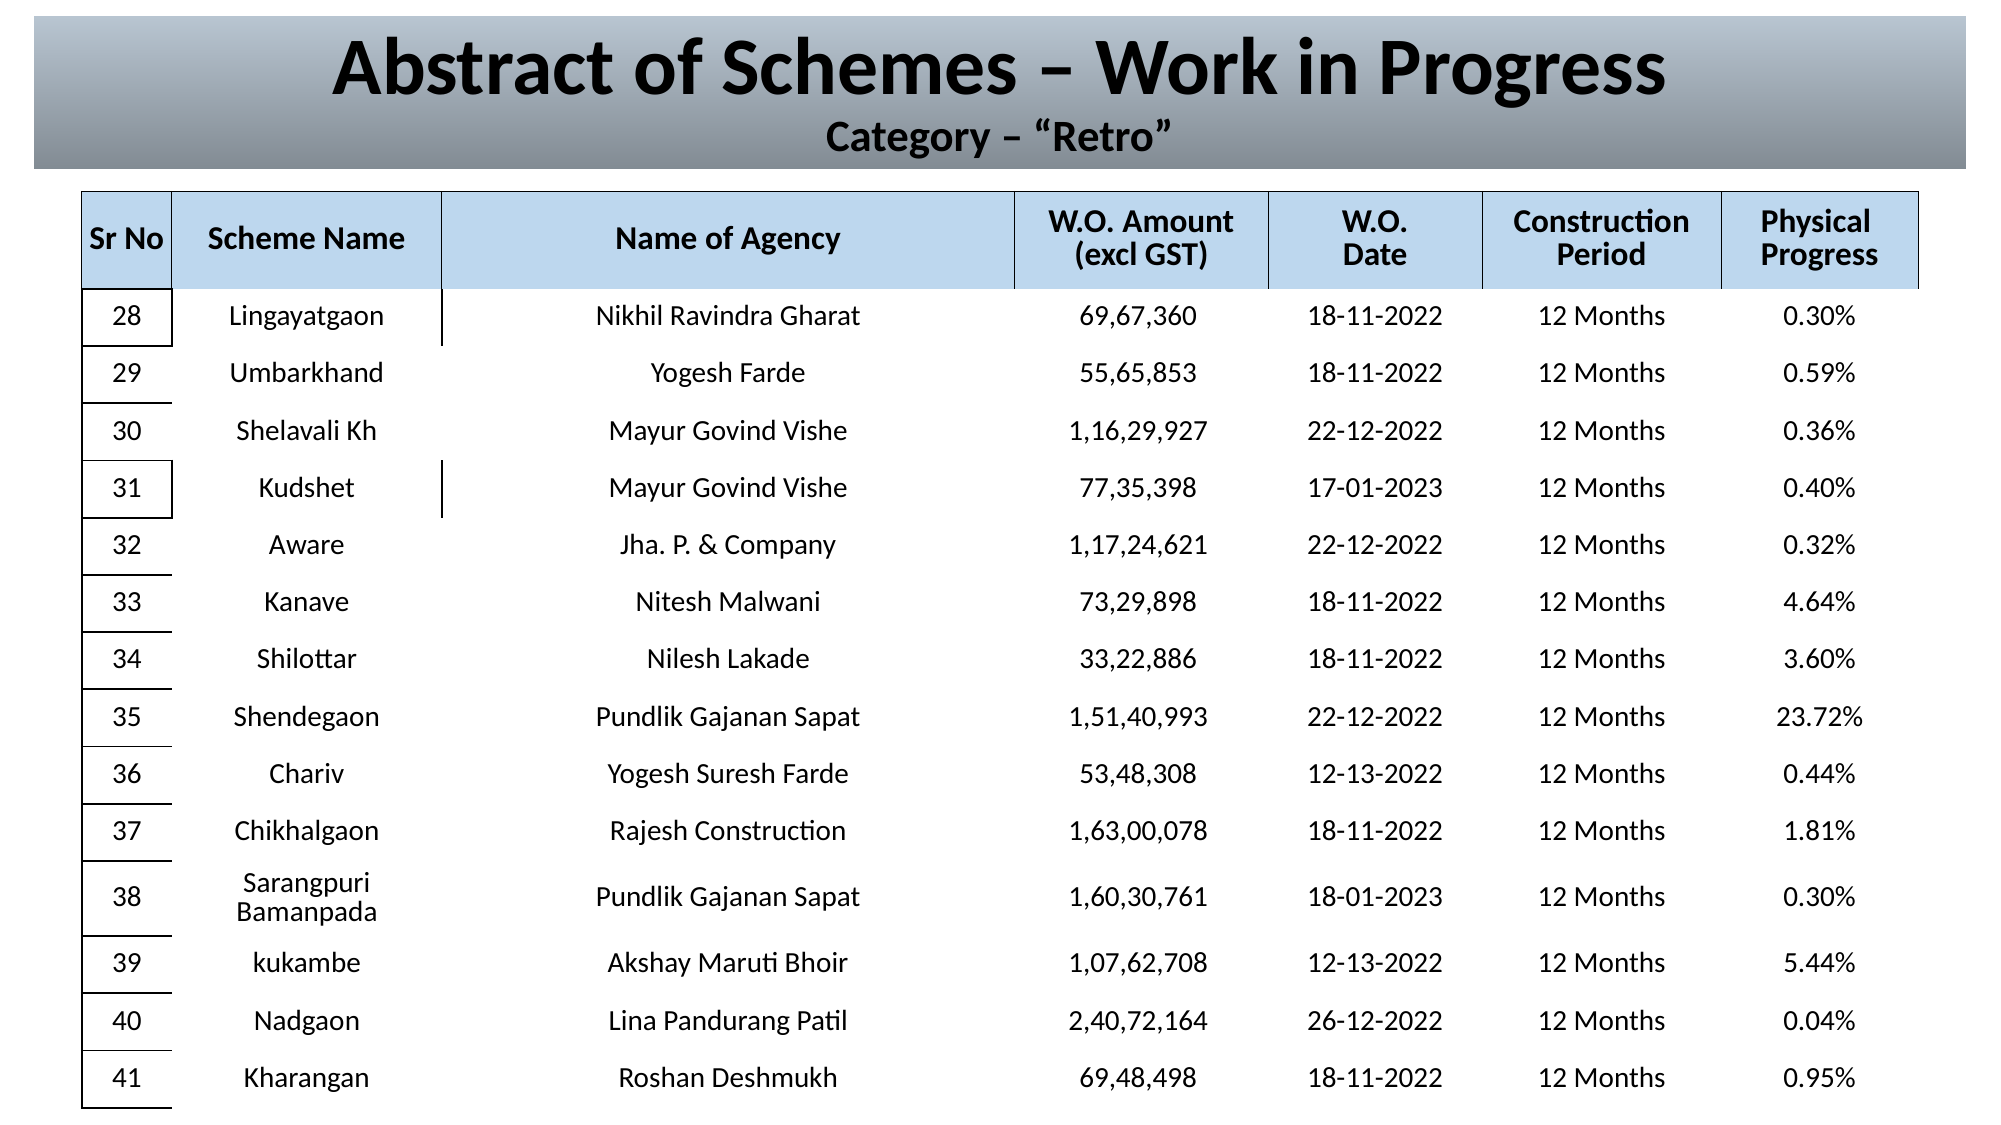

# Abstract of Schemes – Work in Progress Category – “Retro”
| Sr No | Scheme Name | Name of Agency | W.O. Amount (excl GST) | W.O. Date | Construction Period | Physical Progress |
| --- | --- | --- | --- | --- | --- | --- |
| 28 | Lingayatgaon | Nikhil Ravindra Gharat | 69,67,360 | 18-11-2022 | 12 Months | 0.30% |
| --- | --- | --- | --- | --- | --- | --- |
| 29 | Umbarkhand | Yogesh Farde | 55,65,853 | 18-11-2022 | 12 Months | 0.59% |
| 30 | Shelavali Kh | Mayur Govind Vishe | 1,16,29,927 | 22-12-2022 | 12 Months | 0.36% |
| 31 | Kudshet | Mayur Govind Vishe | 77,35,398 | 17-01-2023 | 12 Months | 0.40% |
| 32 | Aware | Jha. P. & Company | 1,17,24,621 | 22-12-2022 | 12 Months | 0.32% |
| 33 | Kanave | Nitesh Malwani | 73,29,898 | 18-11-2022 | 12 Months | 4.64% |
| 34 | Shilottar | Nilesh Lakade | 33,22,886 | 18-11-2022 | 12 Months | 3.60% |
| 35 | Shendegaon | Pundlik Gajanan Sapat | 1,51,40,993 | 22-12-2022 | 12 Months | 23.72% |
| 36 | Chariv | Yogesh Suresh Farde | 53,48,308 | 12-13-2022 | 12 Months | 0.44% |
| 37 | Chikhalgaon | Rajesh Construction | 1,63,00,078 | 18-11-2022 | 12 Months | 1.81% |
| 38 | Sarangpuri Bamanpada | Pundlik Gajanan Sapat | 1,60,30,761 | 18-01-2023 | 12 Months | 0.30% |
| 39 | kukambe | Akshay Maruti Bhoir | 1,07,62,708 | 12-13-2022 | 12 Months | 5.44% |
| 40 | Nadgaon | Lina Pandurang Patil | 2,40,72,164 | 26-12-2022 | 12 Months | 0.04% |
| 41 | Kharangan | Roshan Deshmukh | 69,48,498 | 18-11-2022 | 12 Months | 0.95% |